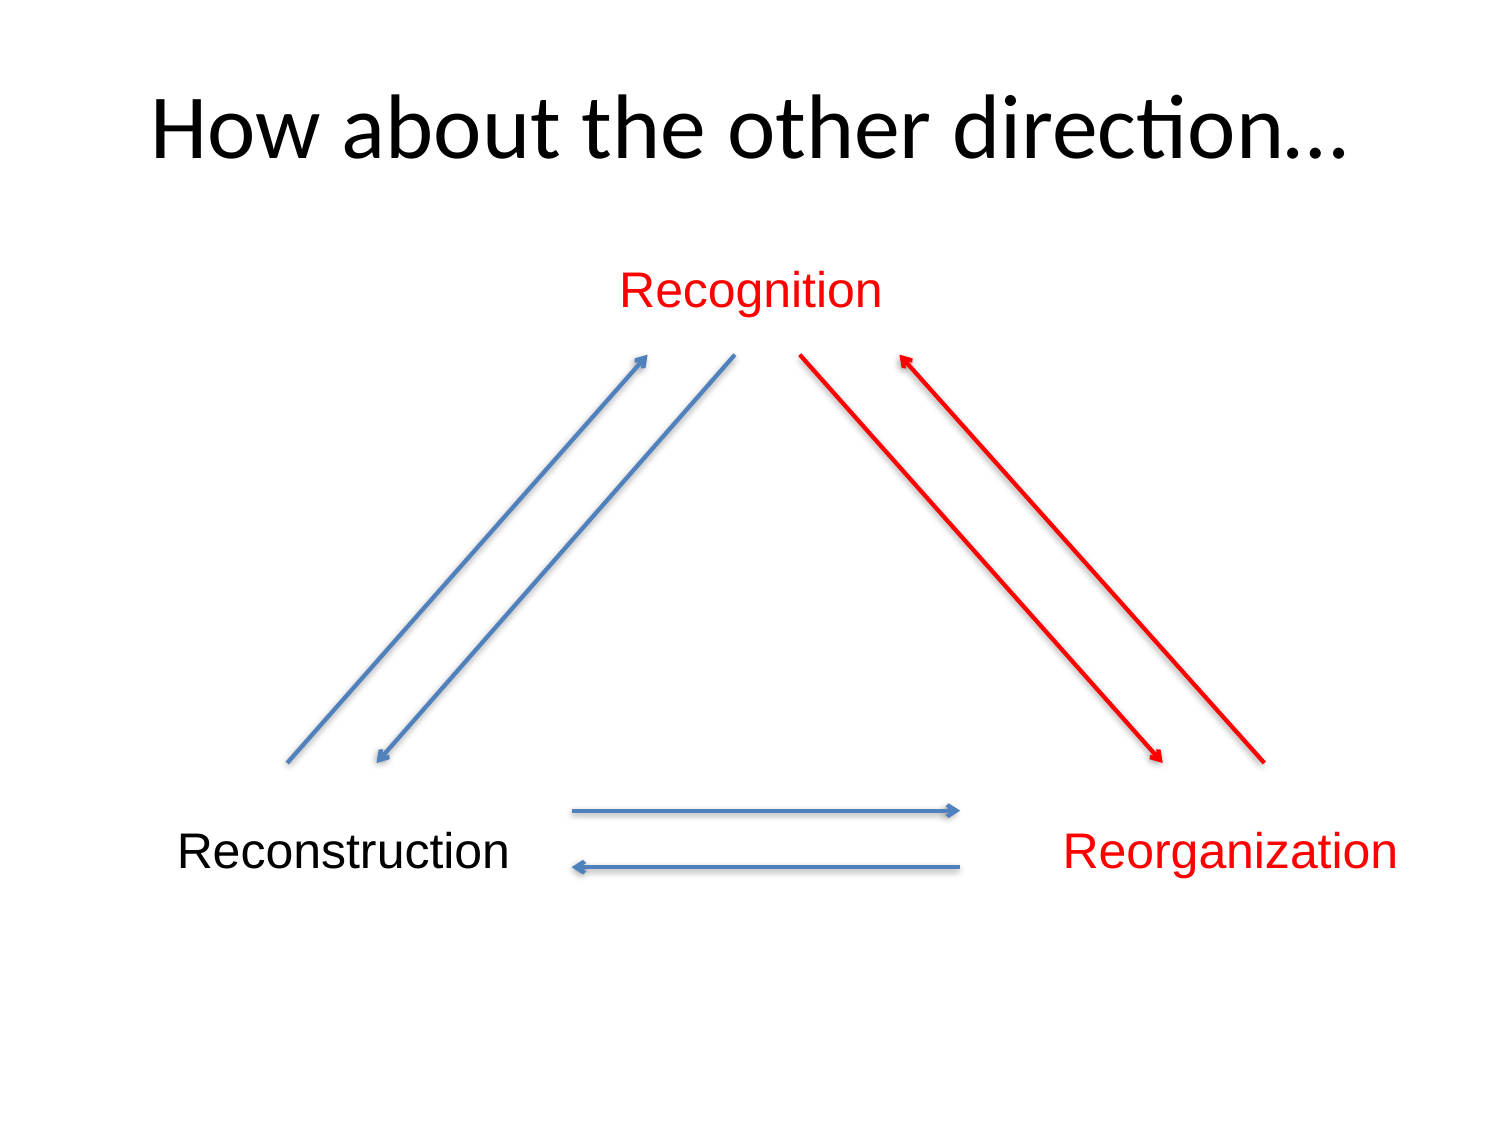

# How about the other direction…
Recognition

Reconstruction
Reorganization